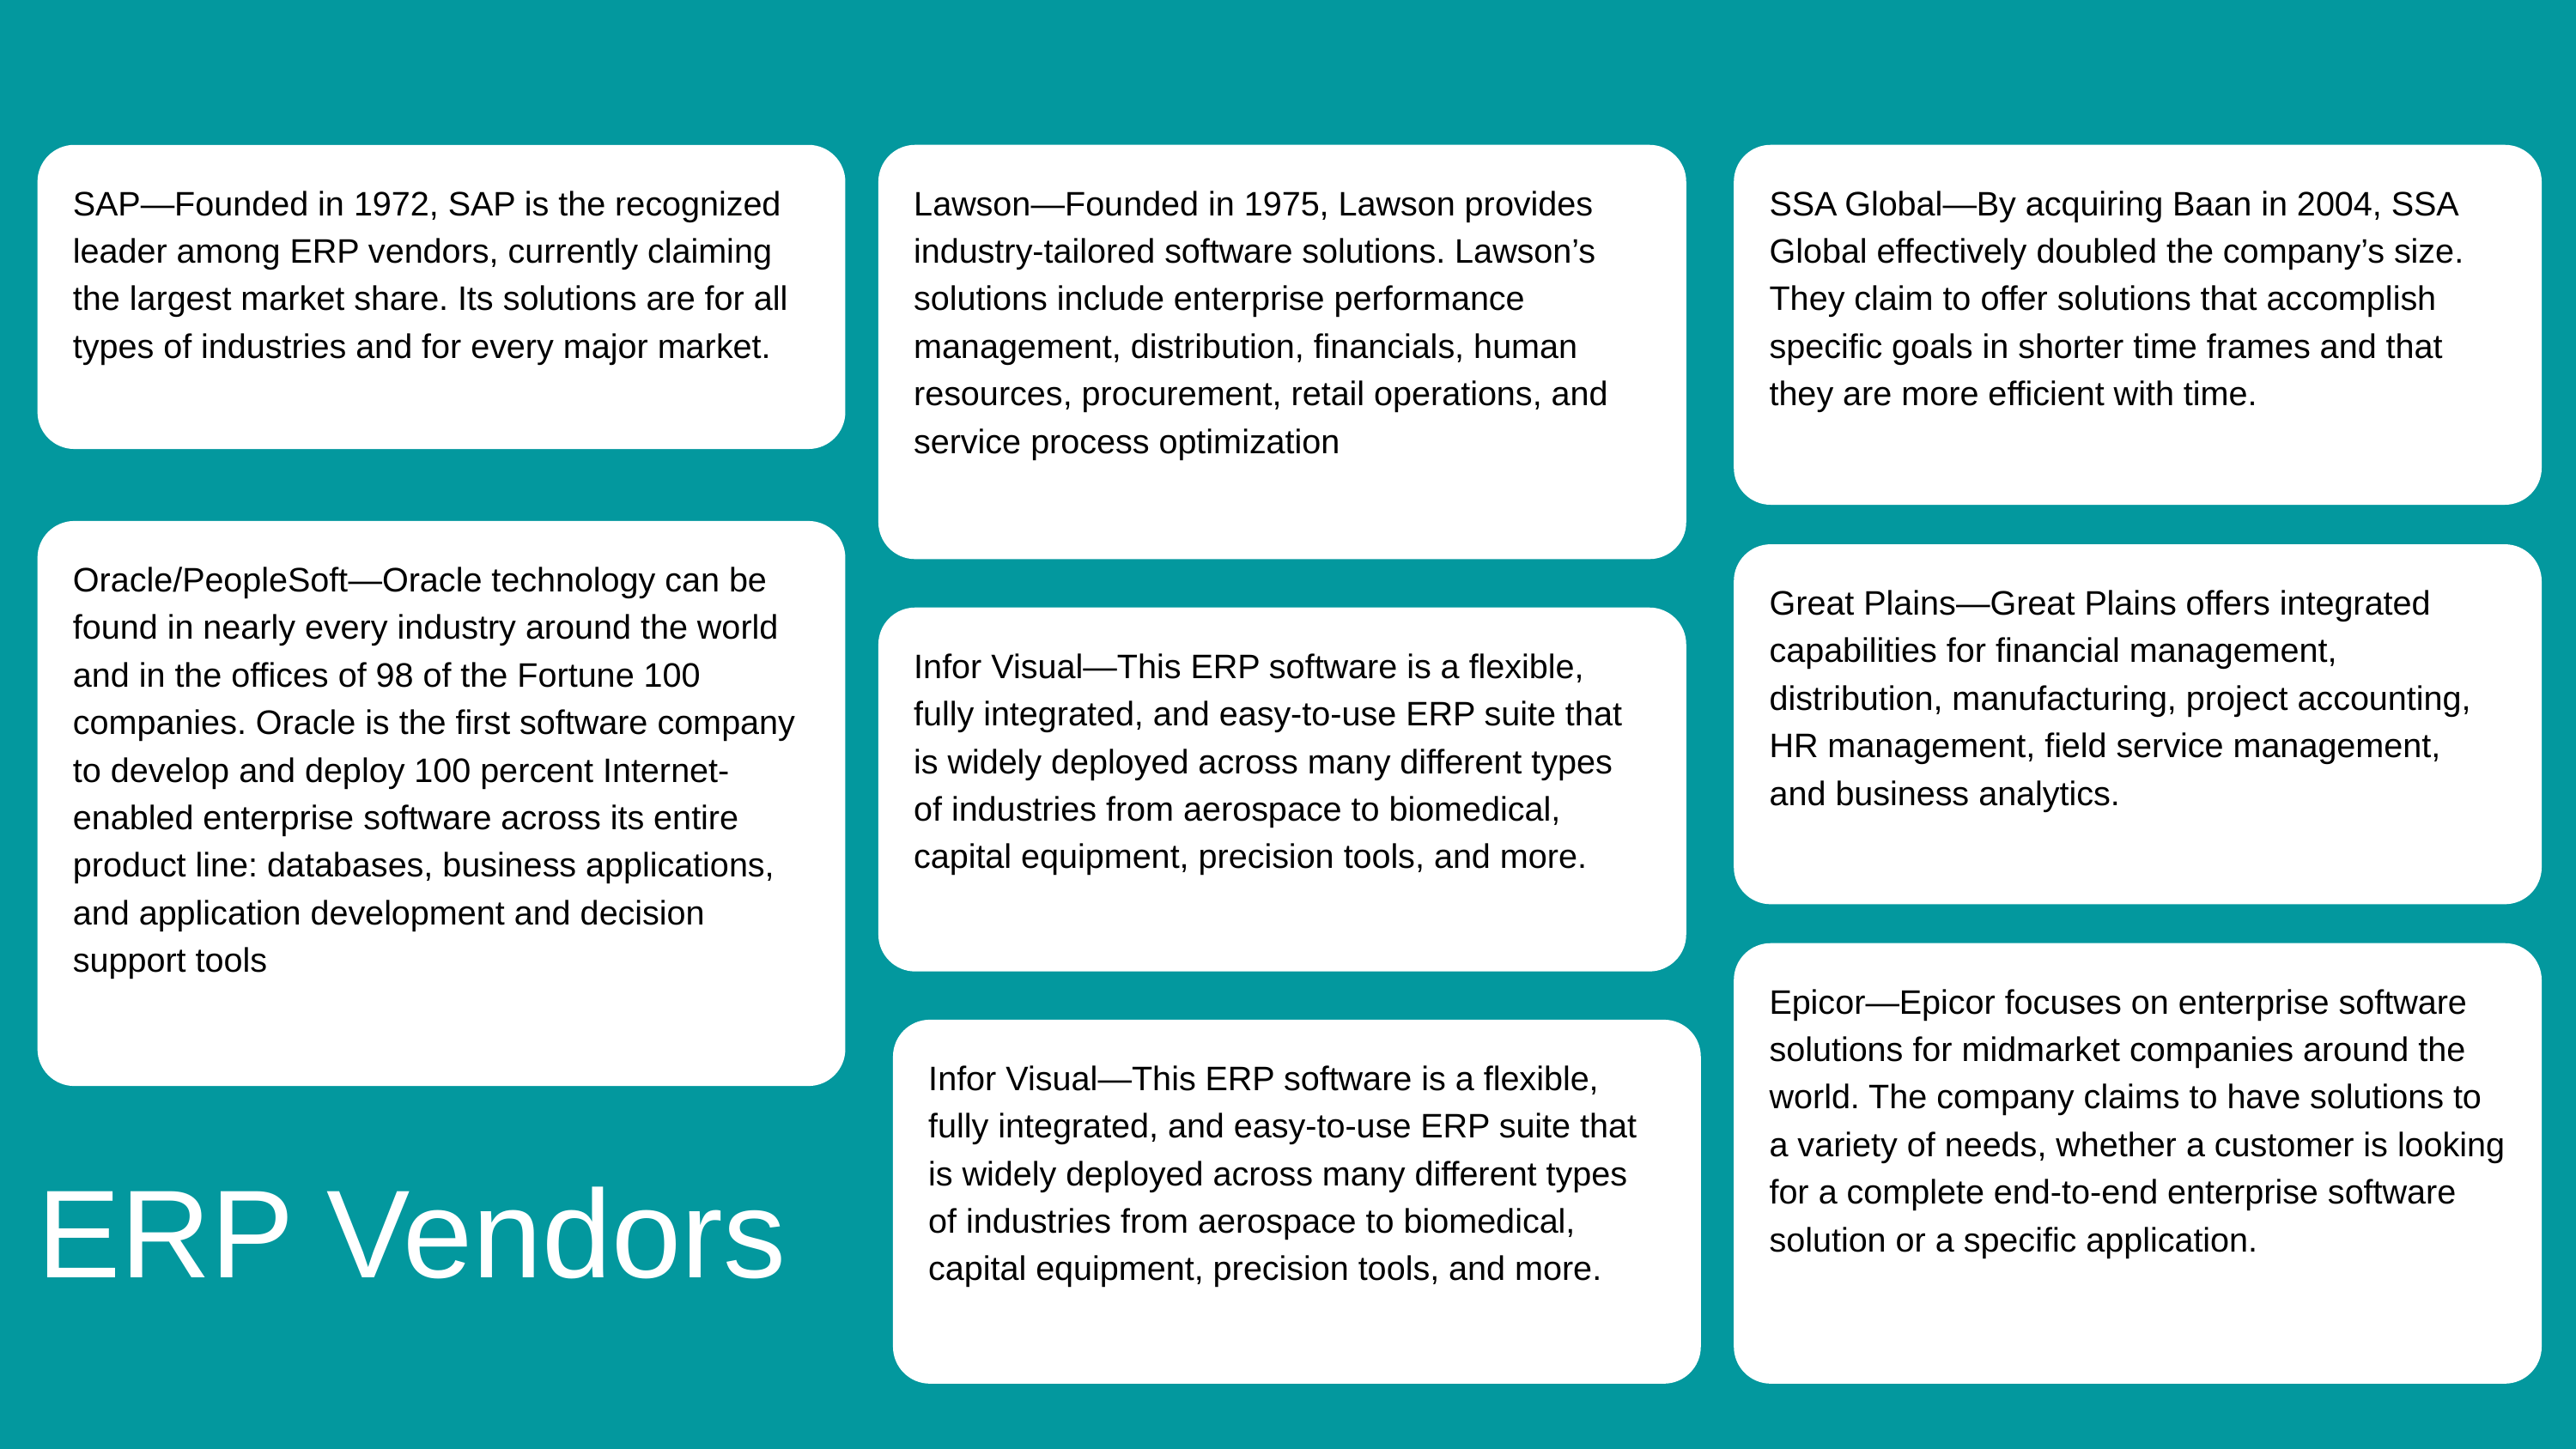

SAP—Founded in 1972, SAP is the recognized leader among ERP vendors, currently claiming the largest market share. Its solutions are for all types of industries and for every major market.
Lawson—Founded in 1975, Lawson provides industry-tailored software solutions. Lawson’s solutions include enterprise performance management, distribution, financials, human resources, procurement, retail operations, and service process optimization
SSA Global—By acquiring Baan in 2004, SSA Global effectively doubled the company’s size. They claim to offer solutions that accomplish specific goals in shorter time frames and that they are more efficient with time.

Oracle/PeopleSoft—Oracle technology can be found in nearly every industry around the world and in the offices of 98 of the Fortune 100 companies. Oracle is the first software company to develop and deploy 100 percent Internet-enabled enterprise software across its entire product line: databases, business applications, and application development and decision support tools
Great Plains—Great Plains offers integrated capabilities for financial management, distribution, manufacturing, project accounting, HR management, field service management, and business analytics.

Infor Visual—This ERP software is a flexible, fully integrated, and easy-to-use ERP suite that is widely deployed across many different types of industries from aerospace to biomedical, capital equipment, precision tools, and more.

Epicor—Epicor focuses on enterprise software solutions for midmarket companies around the world. The company claims to have solutions to a variety of needs, whether a customer is looking for a complete end-to-end enterprise software solution or a specific application.

Infor Visual—This ERP software is a flexible, fully integrated, and easy-to-use ERP suite that is widely deployed across many different types of industries from aerospace to biomedical, capital equipment, precision tools, and more.
ERP Vendors